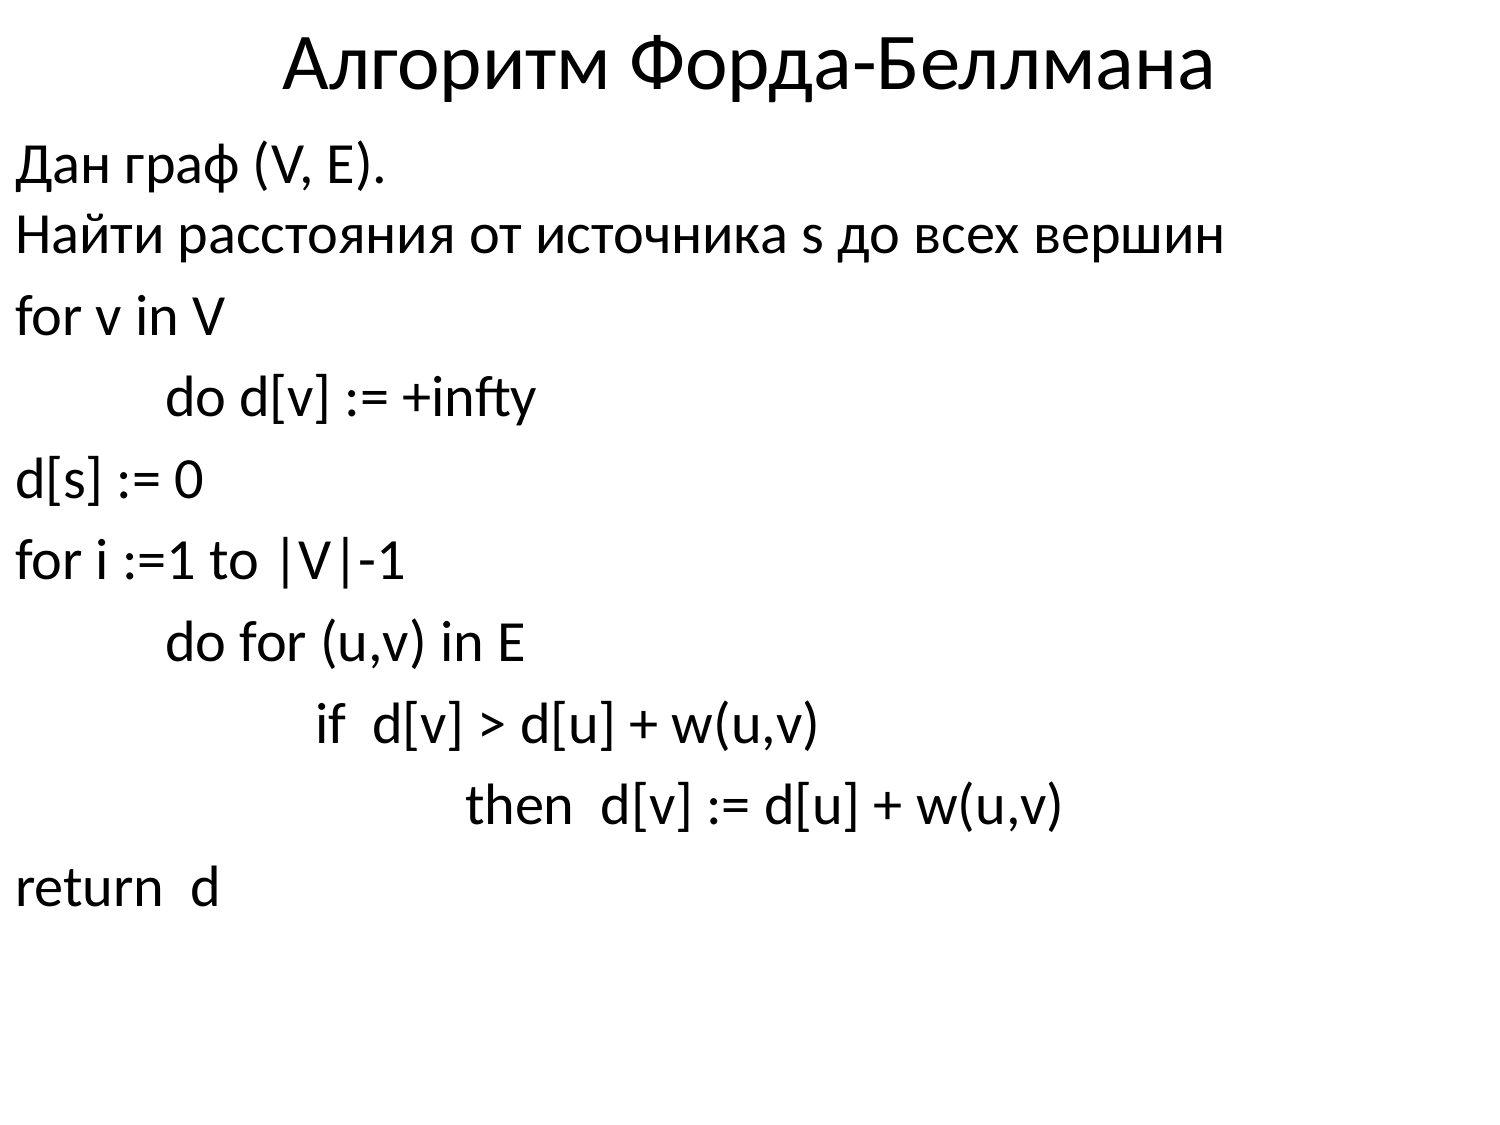

# Алгоритм Форда-Беллмана
Дан граф (V, E).
Найти расстояния от источника s до всех вершин
for v in V
	do d[v] := +infty
d[s] := 0
for i :=1 to |V|-1
	do for (u,v) in E
		if  d[v] > d[u] + w(u,v)
			then  d[v] := d[u] + w(u,v)
return  d